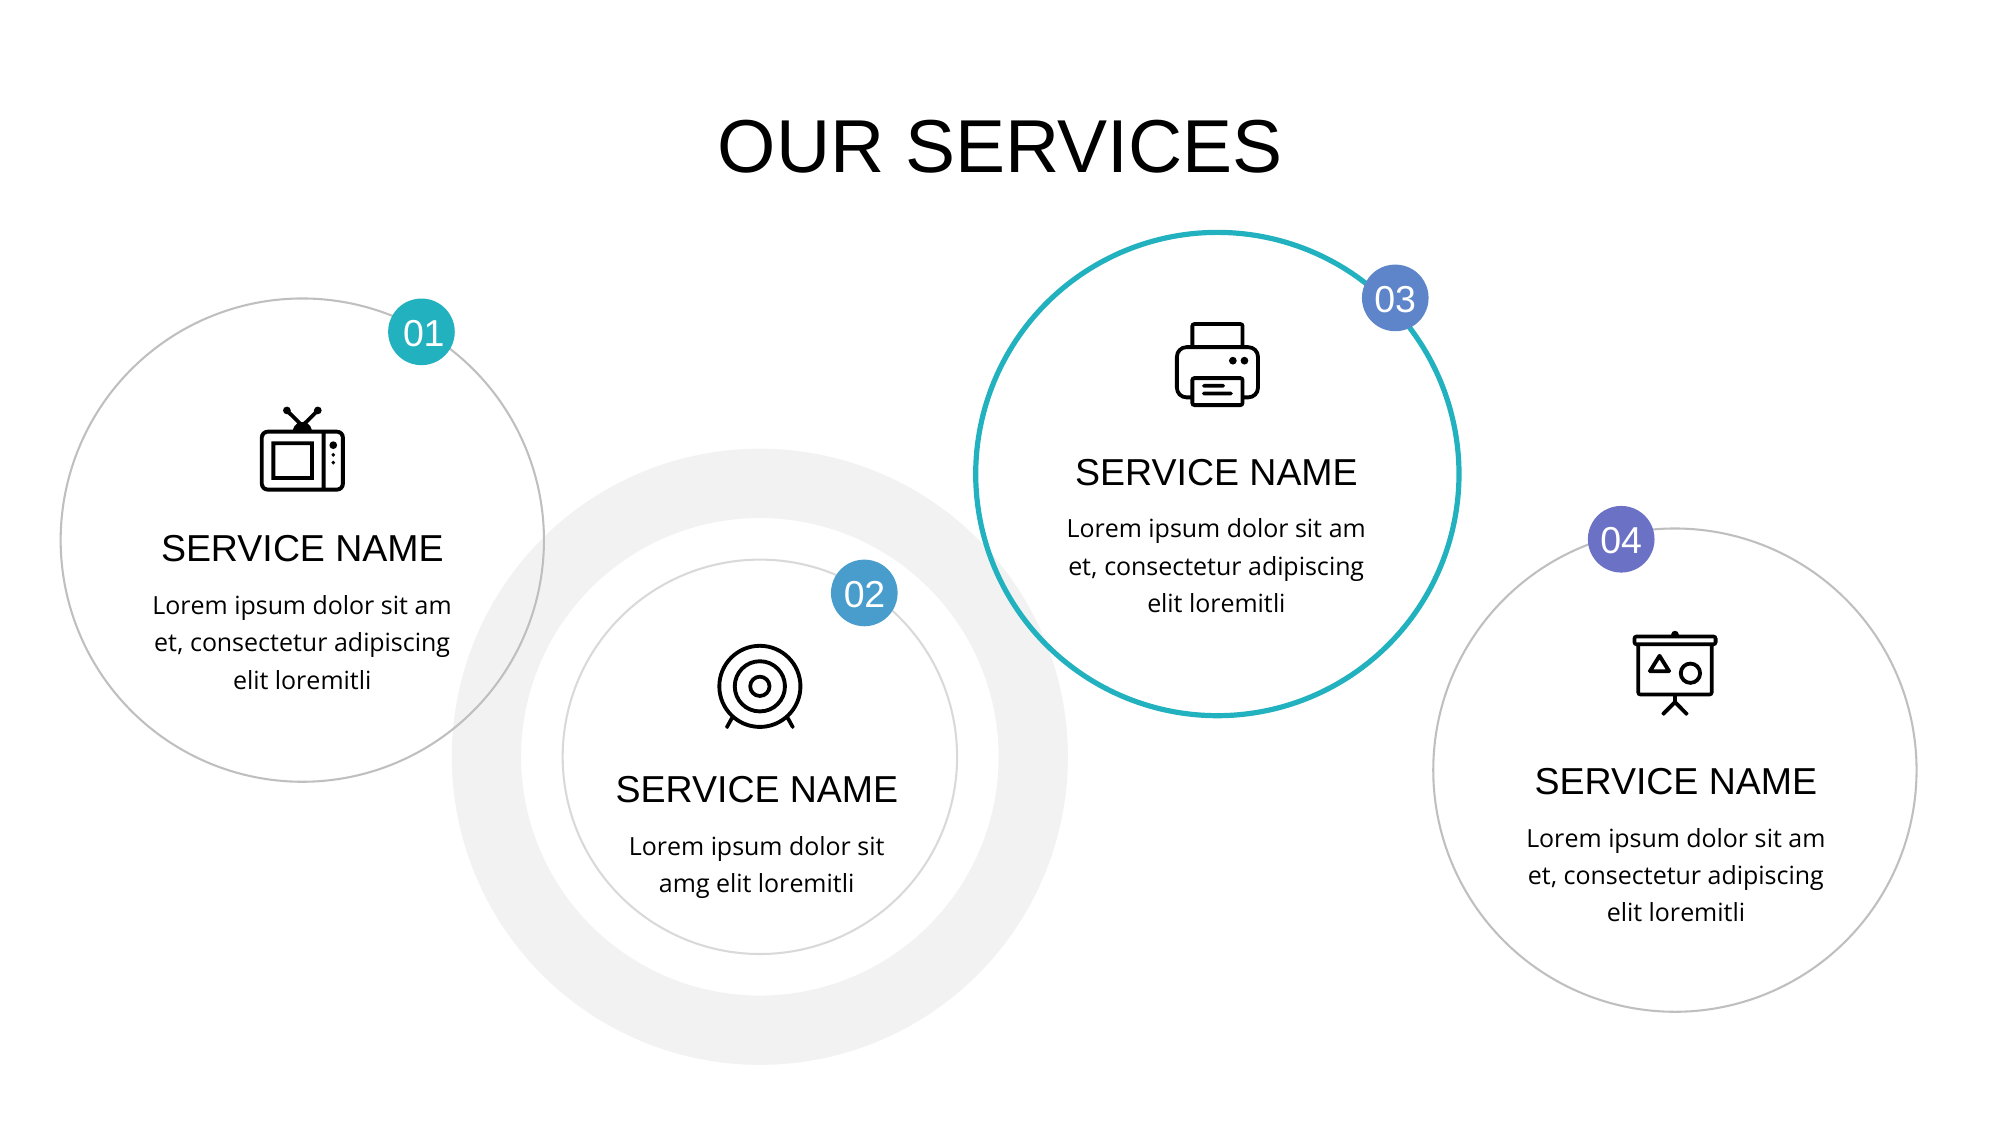

OUR SERVICES

03

01

SERVICE NAME
Lorem ipsum dolor sit am et, consectetur adipiscing elit loremitli

SERVICE NAME
Lorem ipsum dolor sit am et, consectetur adipiscing elit loremitli

04

02

SERVICE NAME
Lorem ipsum dolor sit am et, consectetur adipiscing elit loremitli

SERVICE NAME
Lorem ipsum dolor sit amg elit loremitli